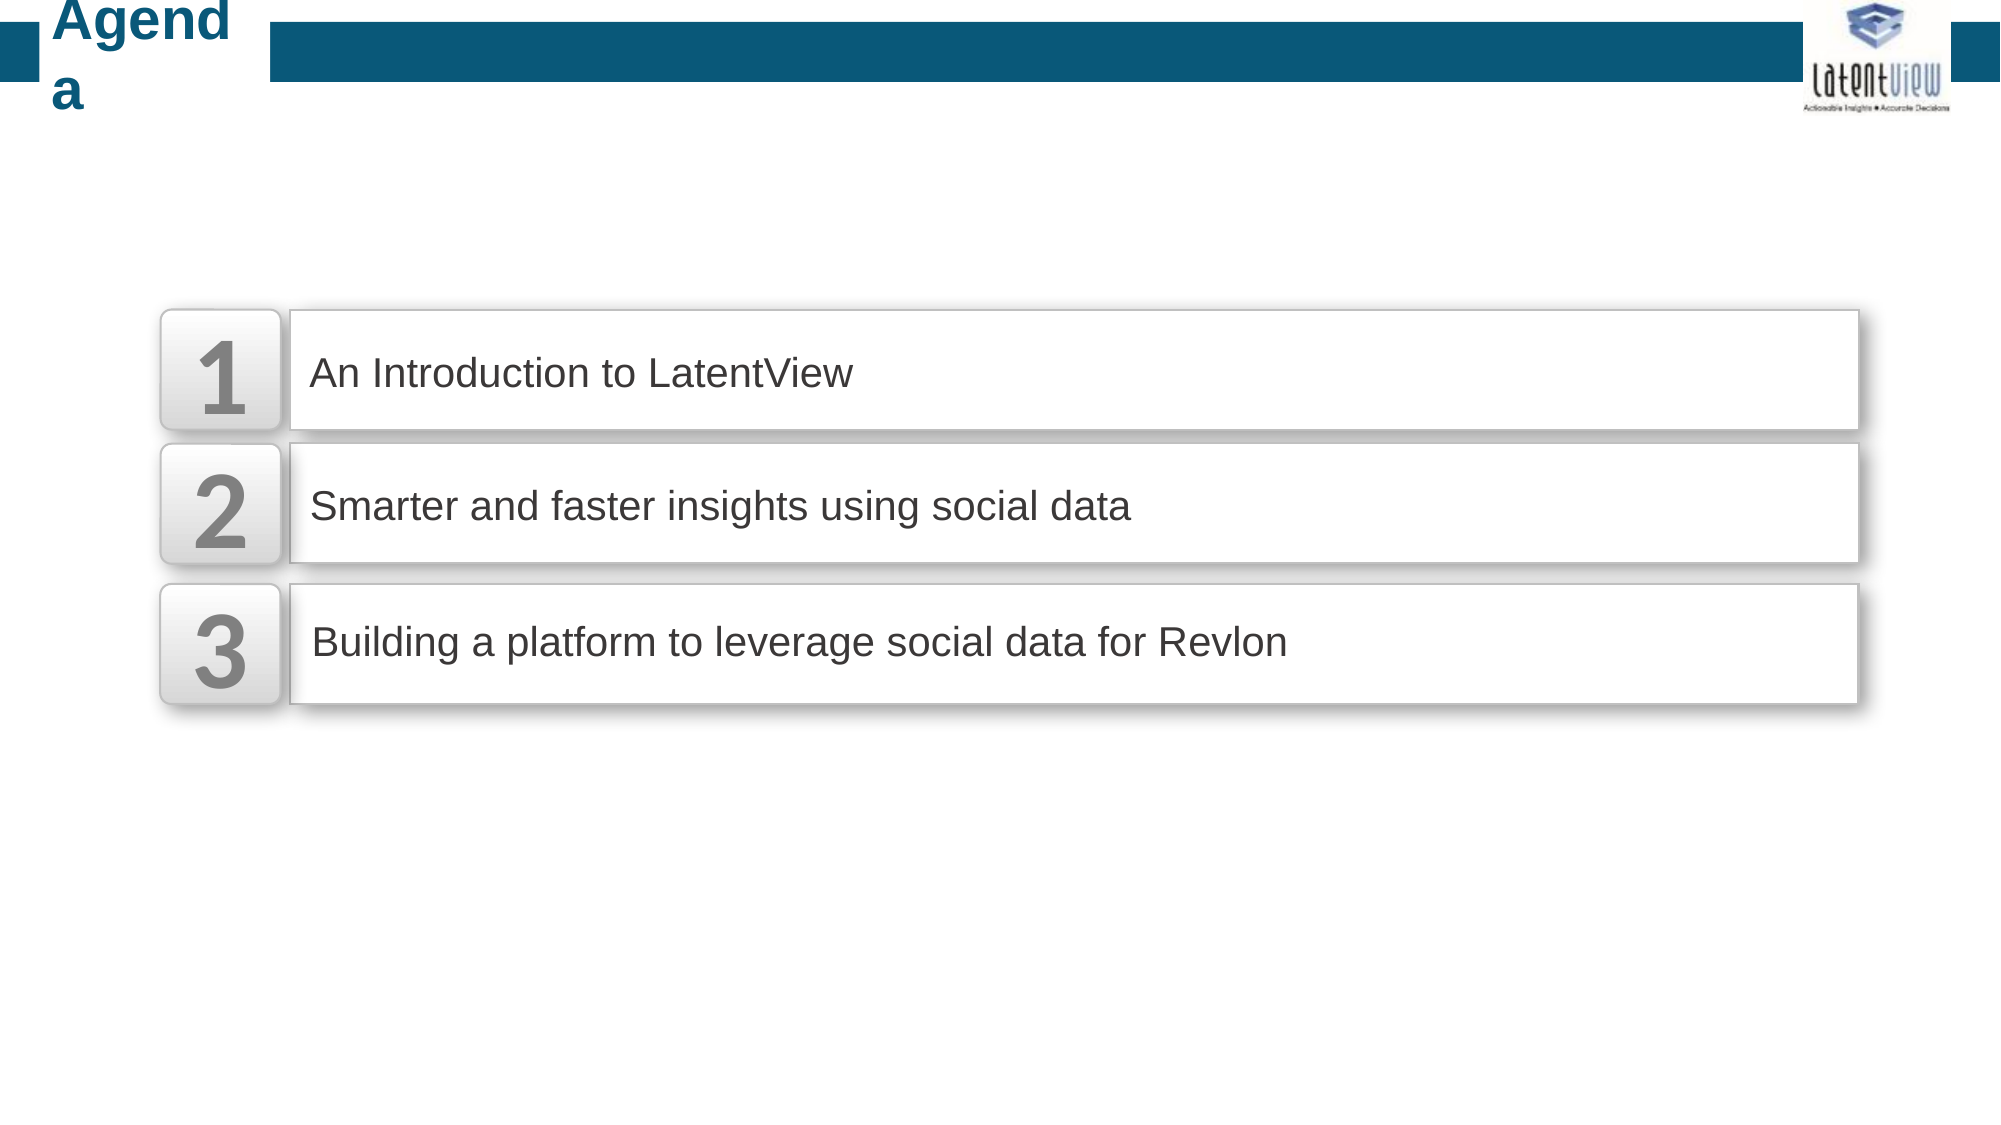

# Agenda
1

An Introduction to LatentView

Smarter and faster insights using social data
2
3

Building a platform to leverage social data for Revlon